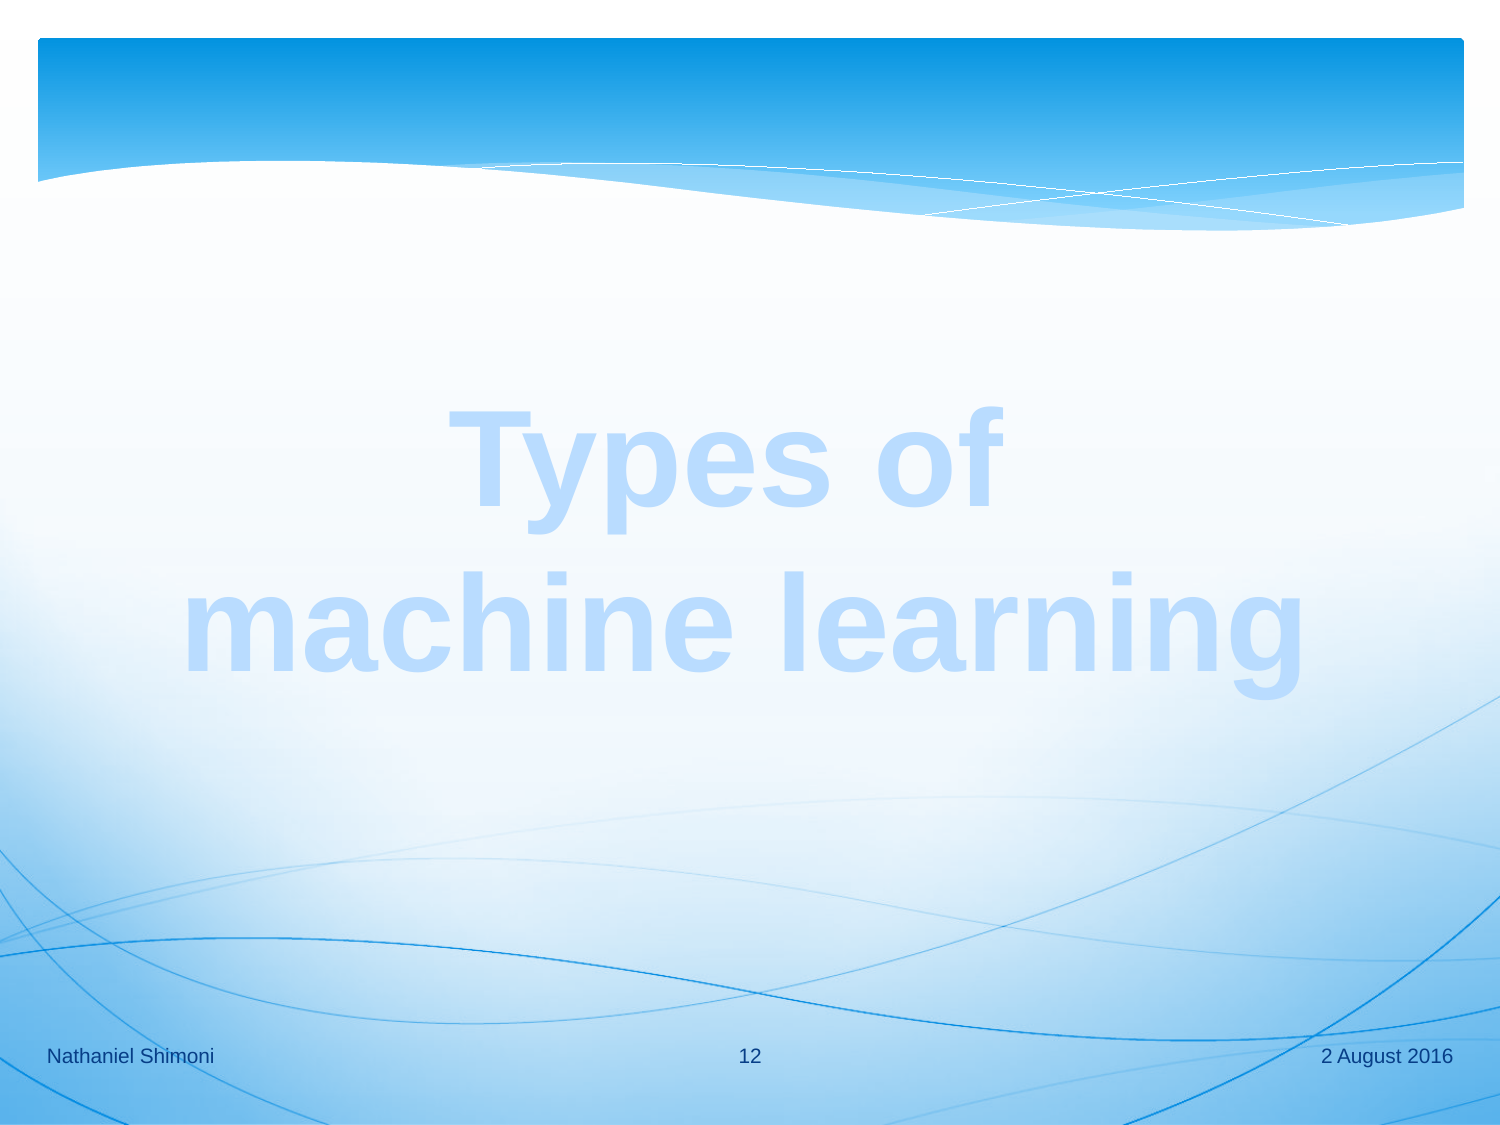

Types of
machine learning
12
Nathaniel Shimoni
2 August 2016